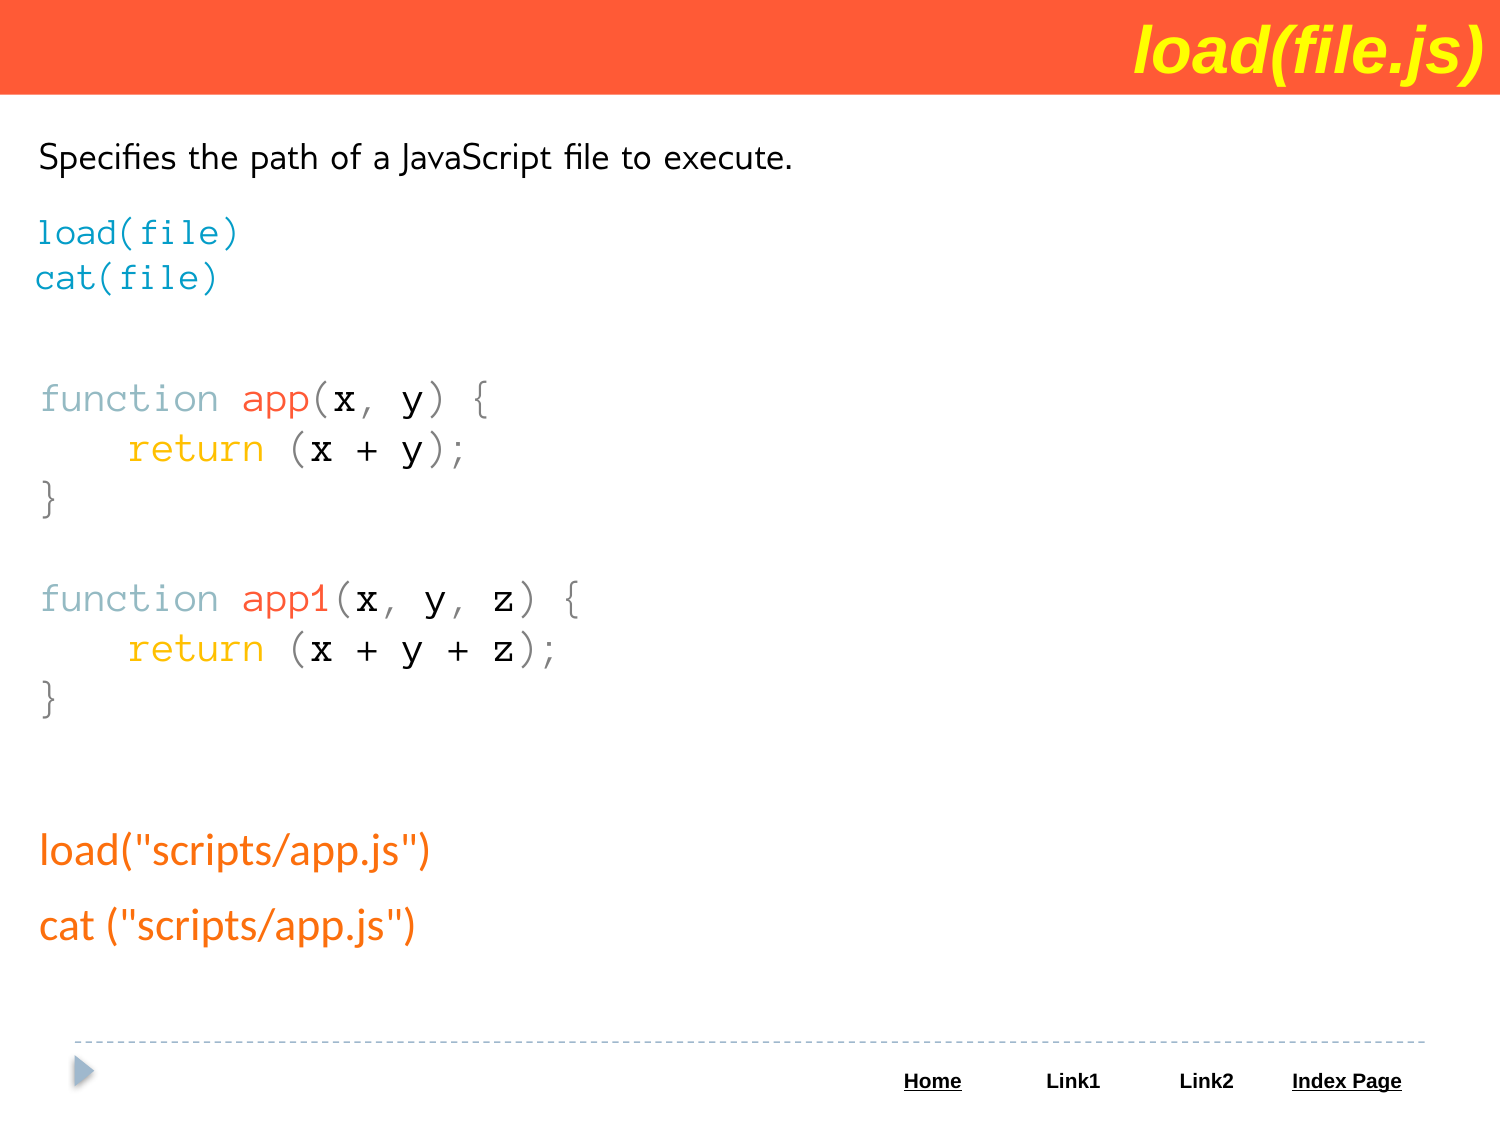

load(file.js)
Specifies the path of a JavaScript file to execute.
load(file)
cat(file)
function app(x, y) {
    return (x + y);
}

function app1(x, y, z) {
    return (x + y + z);
}
load("scripts/app.js")

cat ("scripts/app.js")